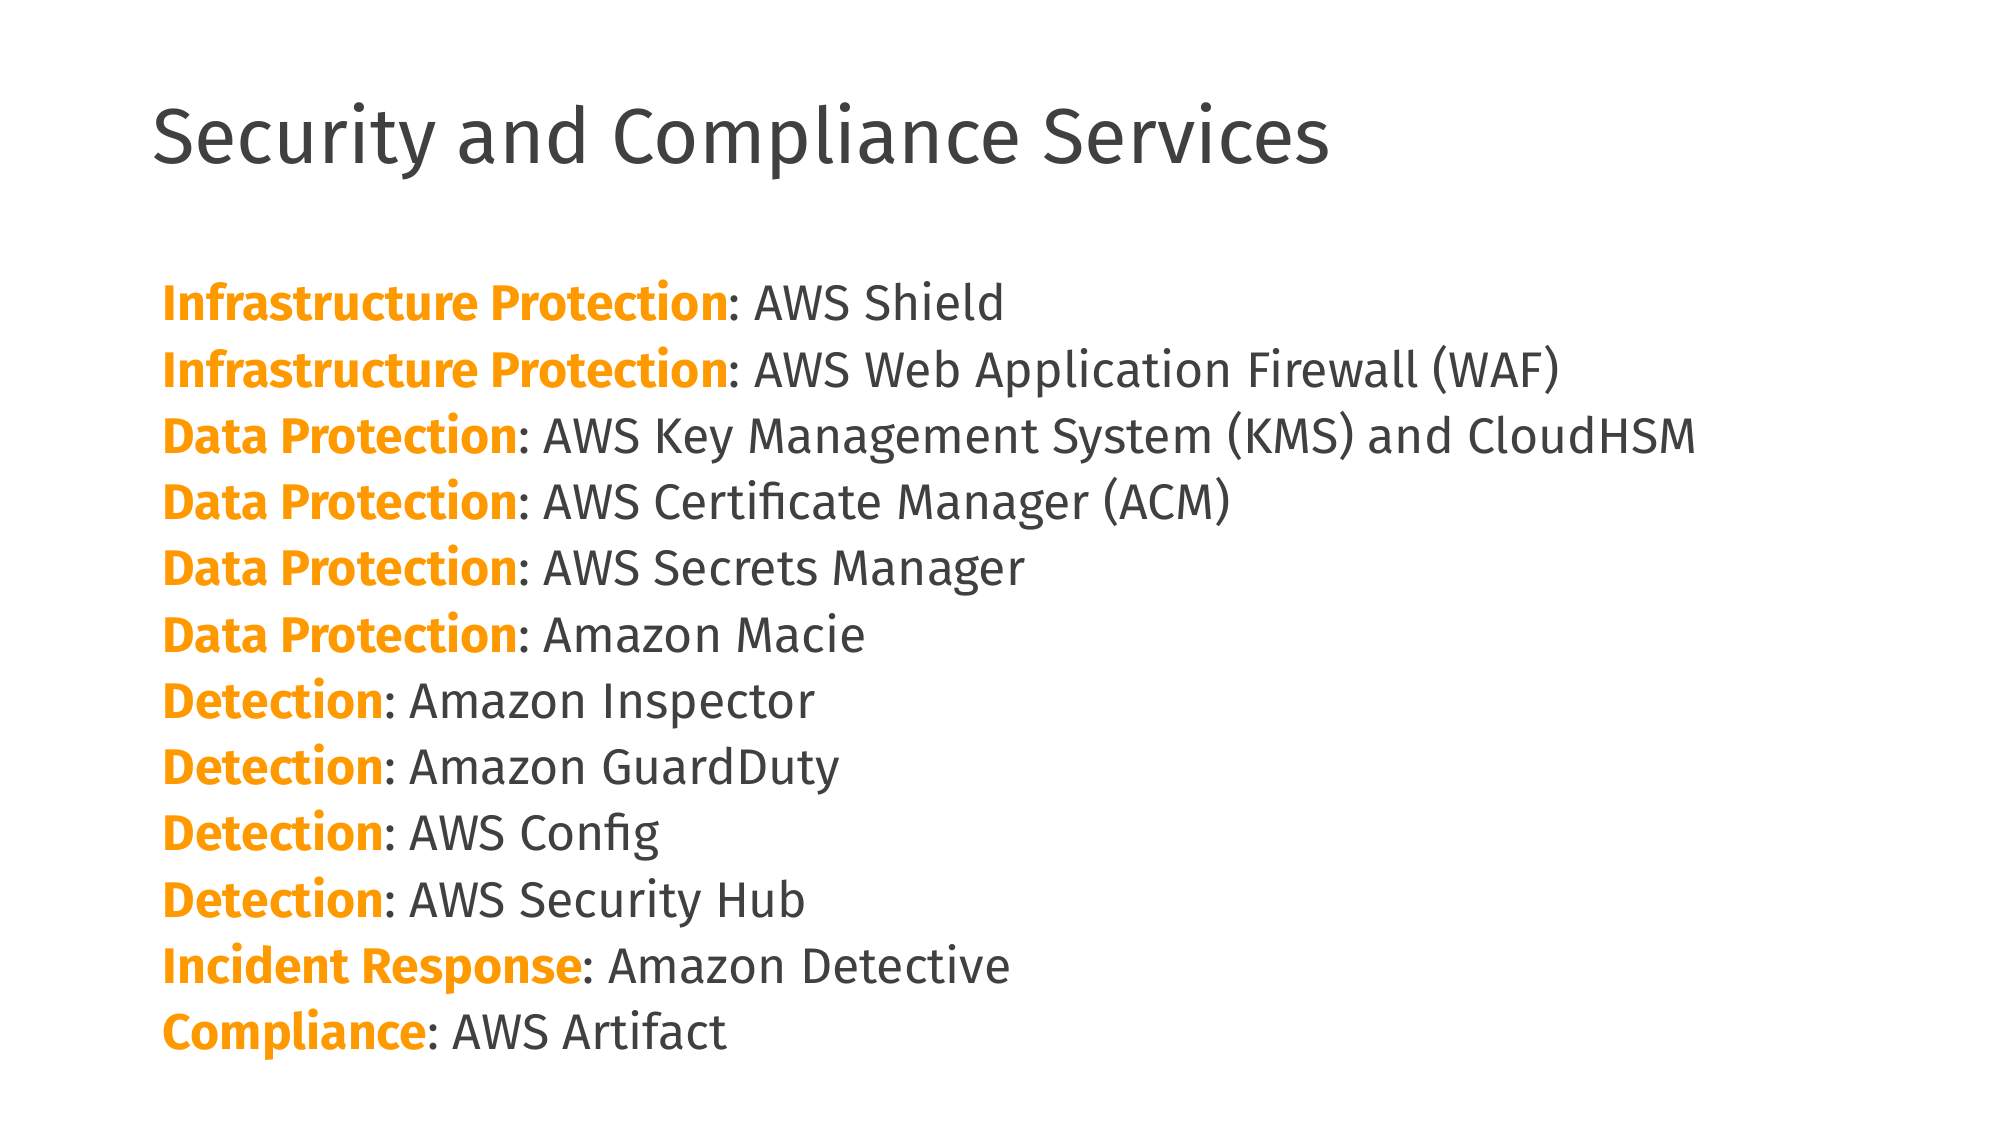

# Security and Compliance Services
Infrastructure Protection: AWS Shield
Infrastructure Protection: AWS Web Application Firewall (WAF)
Data Protection: AWS Key Management System (KMS) and CloudHSM
Data Protection: AWS Certificate Manager (ACM)
Data Protection: AWS Secrets Manager
Data Protection: Amazon Macie
Detection: Amazon Inspector
Detection: Amazon GuardDuty
Detection: AWS Config
Detection: AWS Security Hub
Incident Response: Amazon Detective
Compliance: AWS Artifact